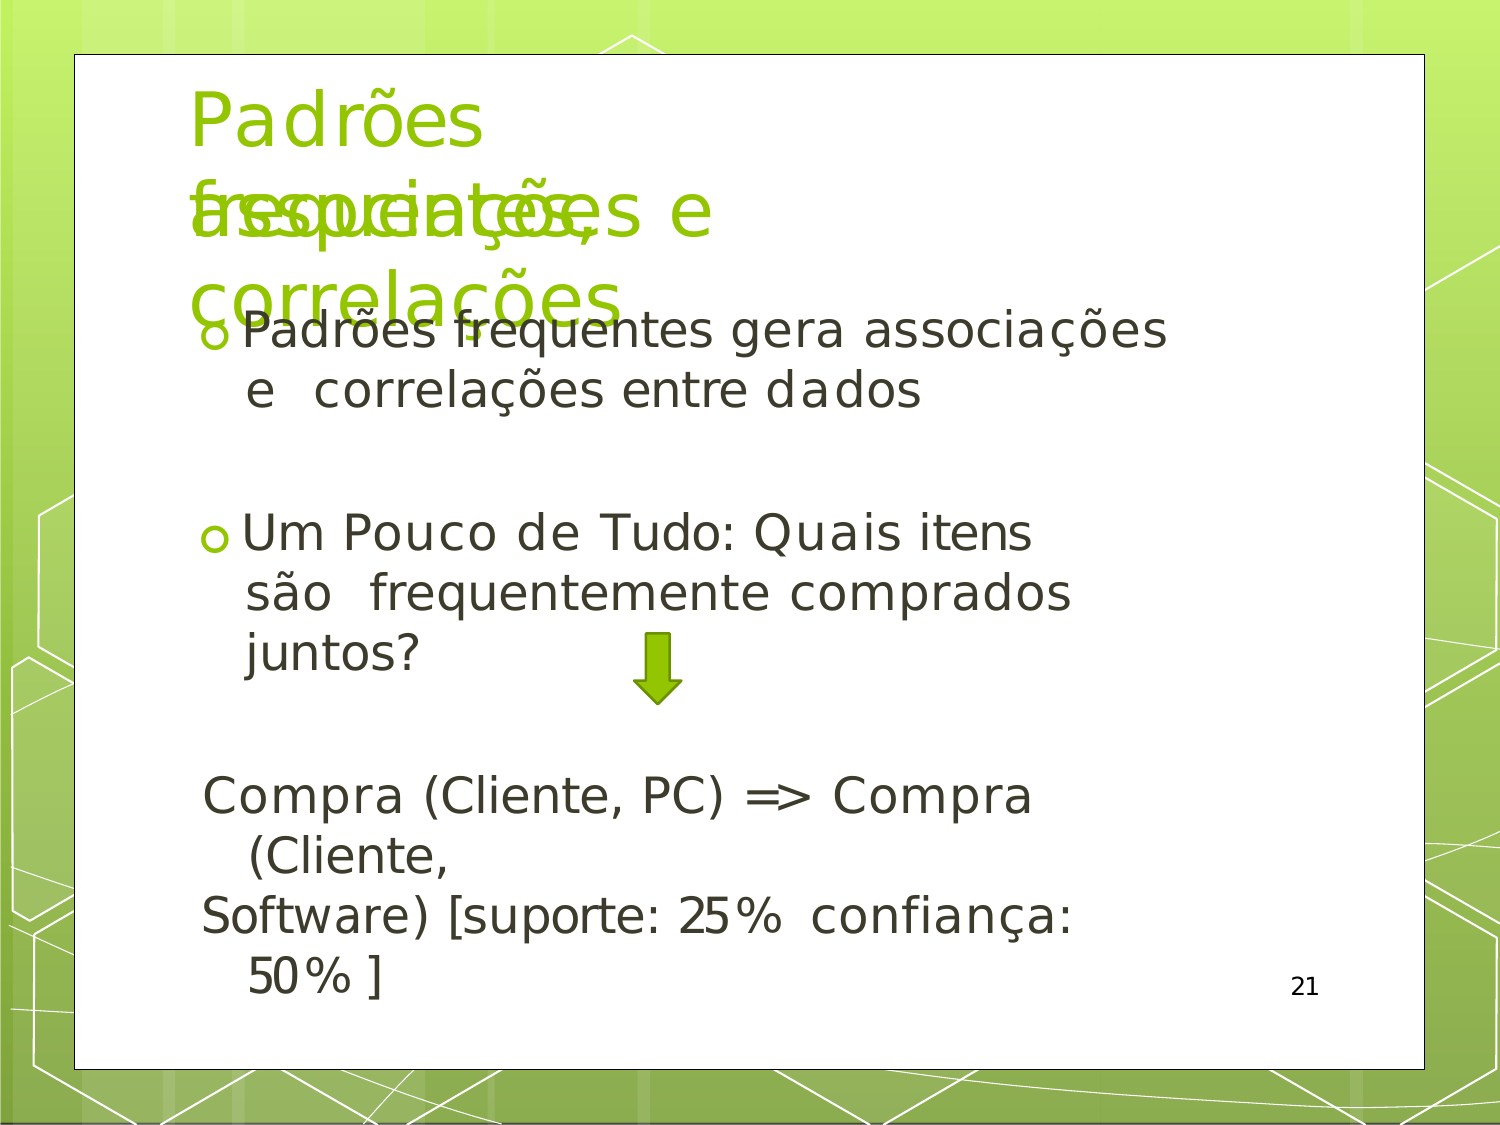

# Padrões frequentes,
associações e correlações
🞇 Padrões frequentes gera associações e  correlações entre dados

🞇 Um Pouco de Tudo: Quais itens são  frequentemente comprados juntos?

Compra (Cliente, PC) => Compra (Cliente,
Software) [suporte: 25% confiança: 50%]

21